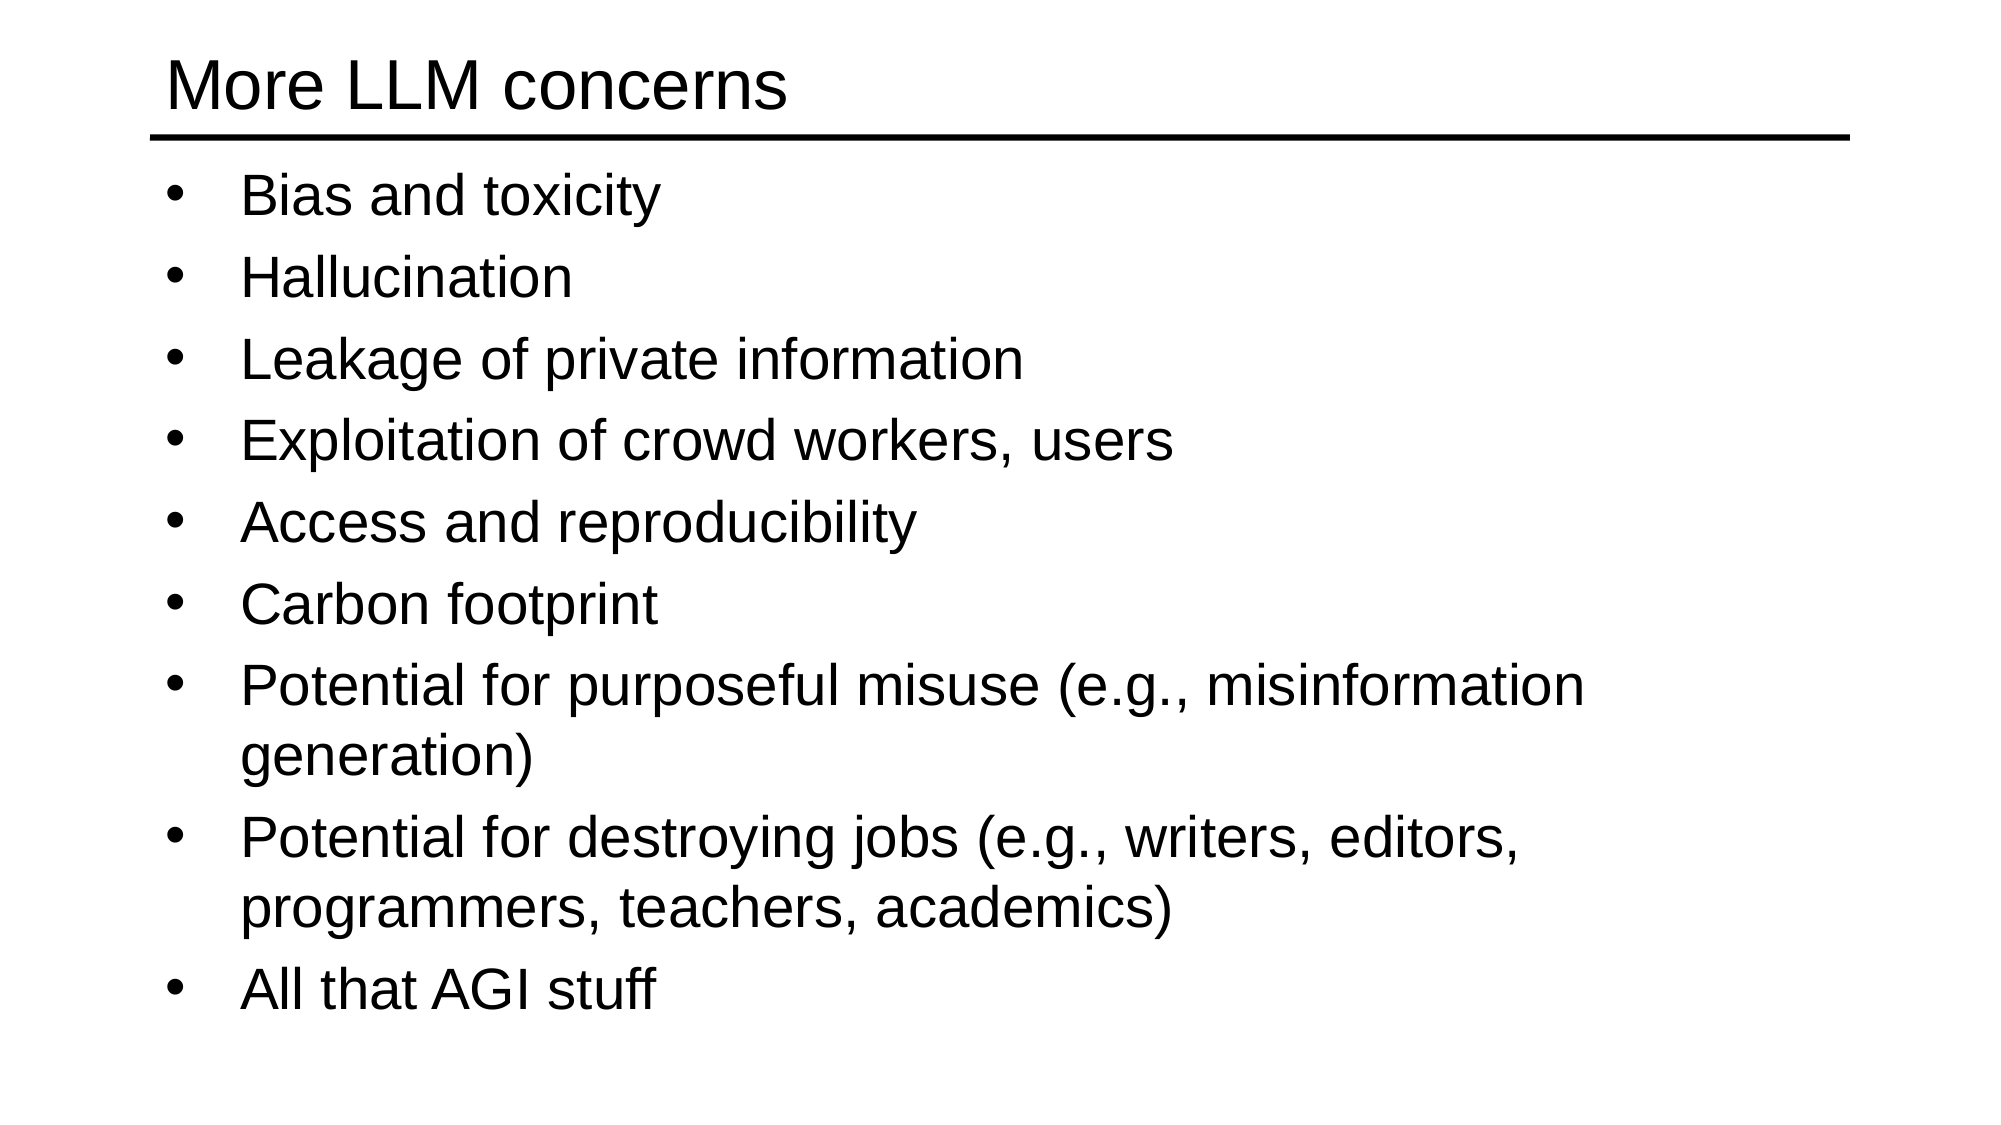

# More LLM concerns
Bias and toxicity
Hallucination
Leakage of private information
Exploitation of crowd workers, users
Access and reproducibility
Carbon footprint
Potential for purposeful misuse (e.g., misinformation generation)
Potential for destroying jobs (e.g., writers, editors, programmers, teachers, academics)
All that AGI stuff